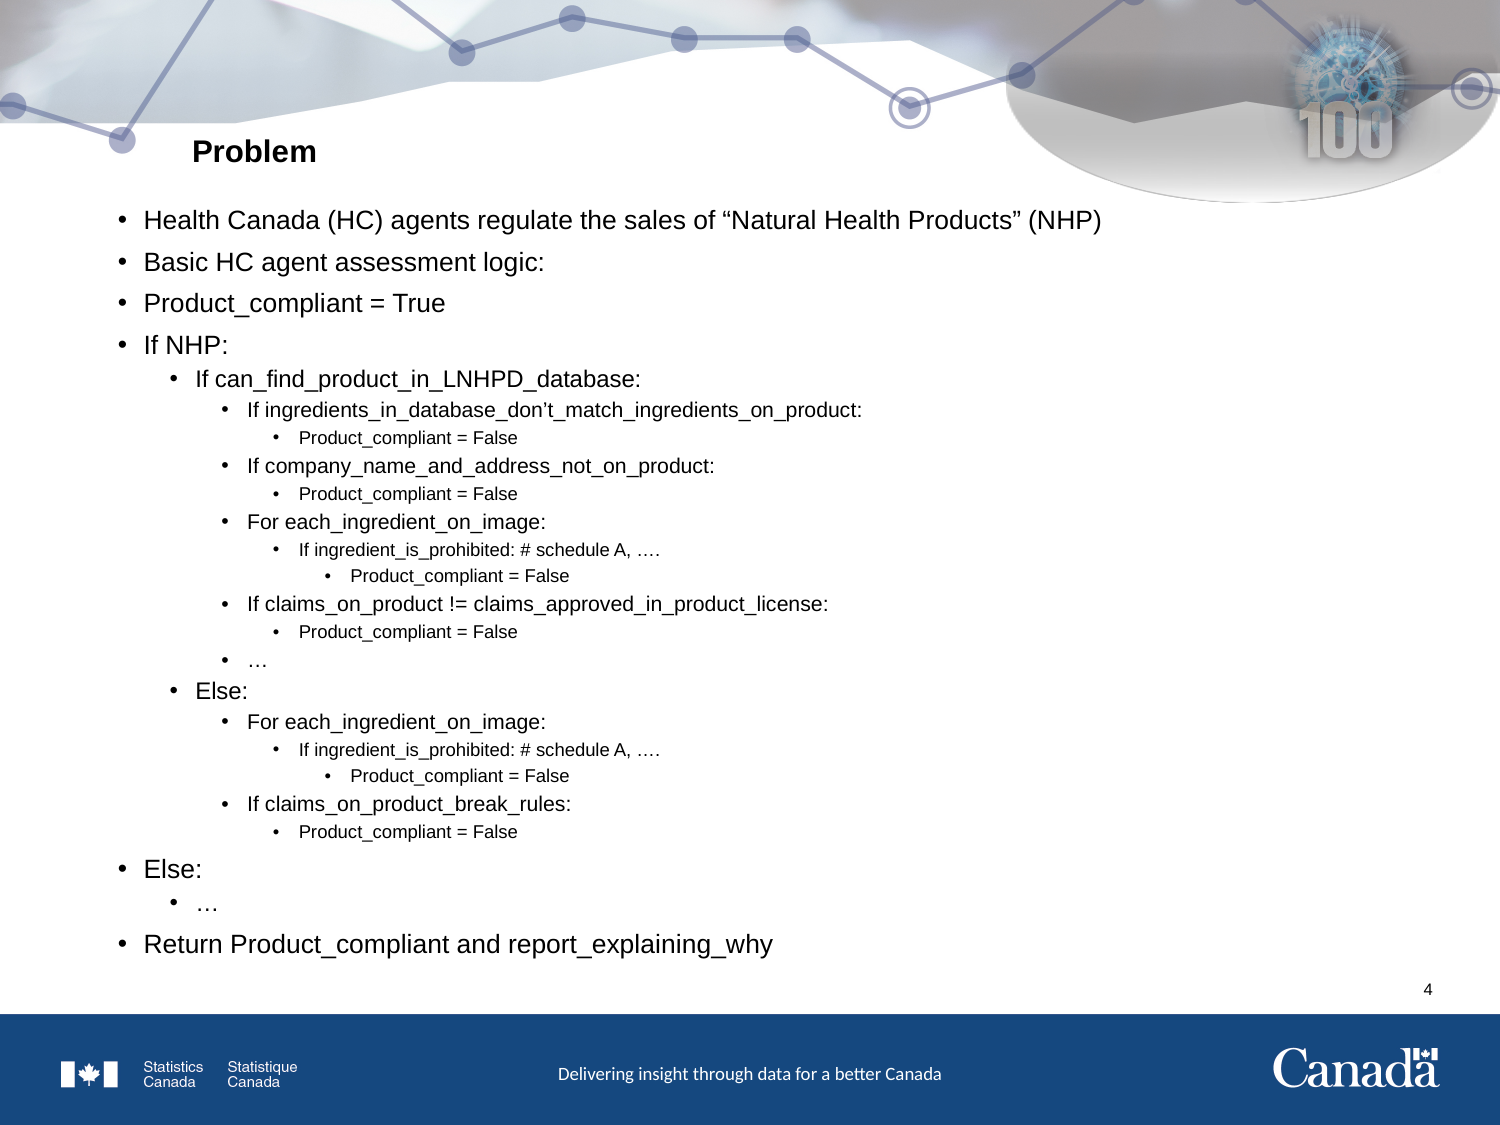

# Problem
Health Canada (HC) agents regulate the sales of “Natural Health Products” (NHP)
Basic HC agent assessment logic:
Product_compliant = True
If NHP:
If can_find_product_in_LNHPD_database:
If ingredients_in_database_don’t_match_ingredients_on_product:
Product_compliant = False
If company_name_and_address_not_on_product:
Product_compliant = False
For each_ingredient_on_image:
If ingredient_is_prohibited: # schedule A, ….
Product_compliant = False
If claims_on_product != claims_approved_in_product_license:
Product_compliant = False
…
Else:
For each_ingredient_on_image:
If ingredient_is_prohibited: # schedule A, ….
Product_compliant = False
If claims_on_product_break_rules:
Product_compliant = False
Else:
…
Return Product_compliant and report_explaining_why

4